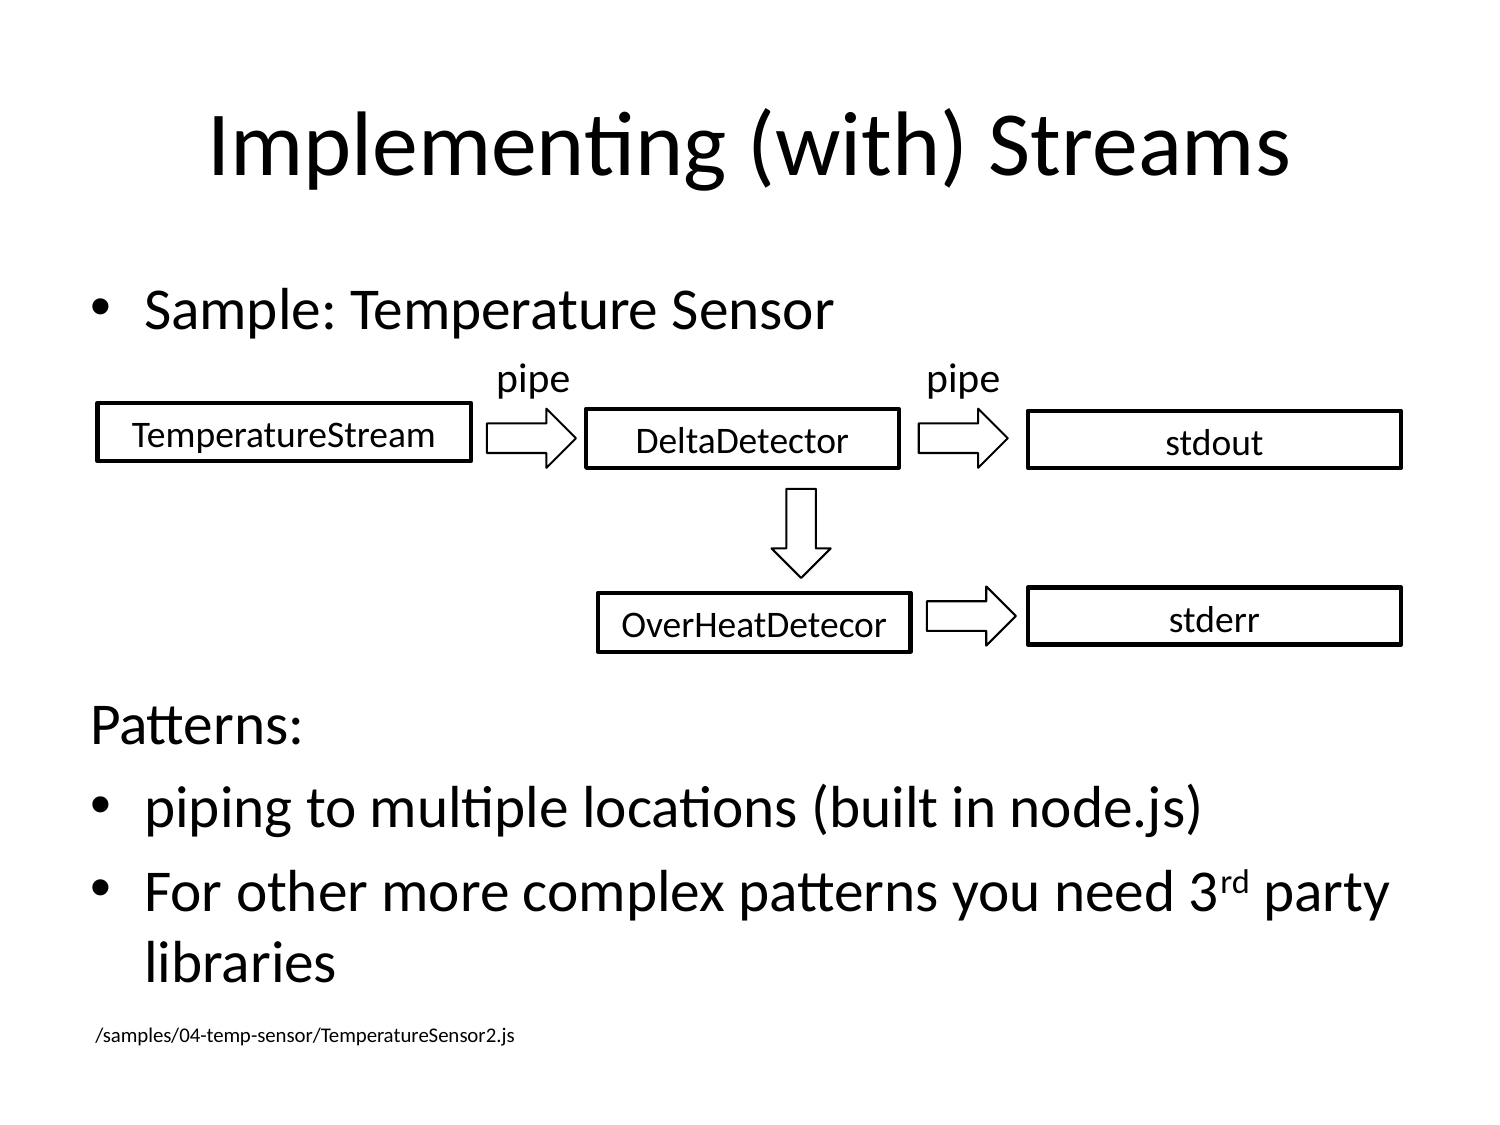

# Implementing (with) Streams
Sample: Temperature Sensor

Patterns:
piping to multiple locations (built in node.js)
For other more complex patterns you need 3rd party libraries
pipe
pipe
TemperatureStream

DeltaDetector

stdout

stderr
OverHeatDetecor
/samples/04-temp-sensor/TemperatureSensor2.js